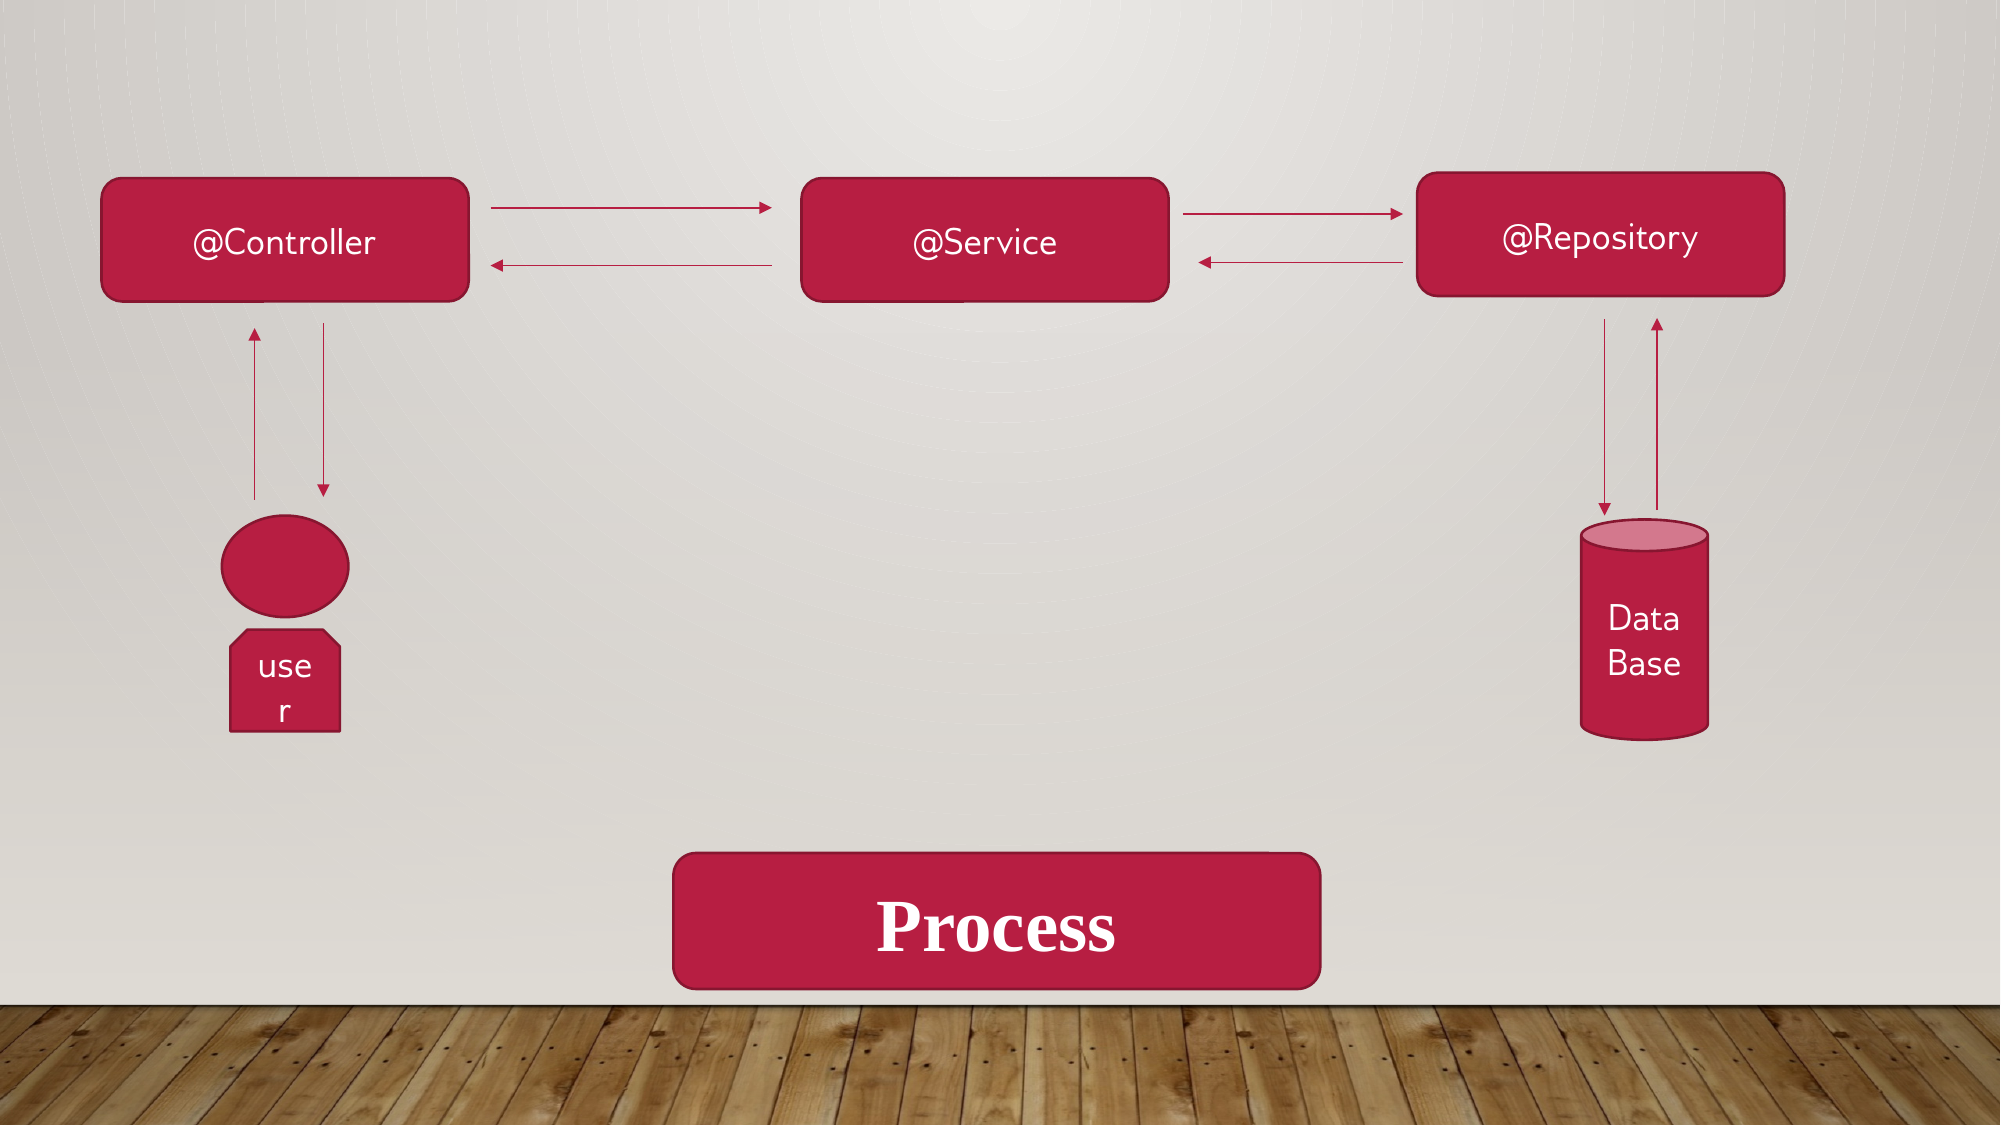

@Repository
@Service
@Controller

Data
Base
user
Process